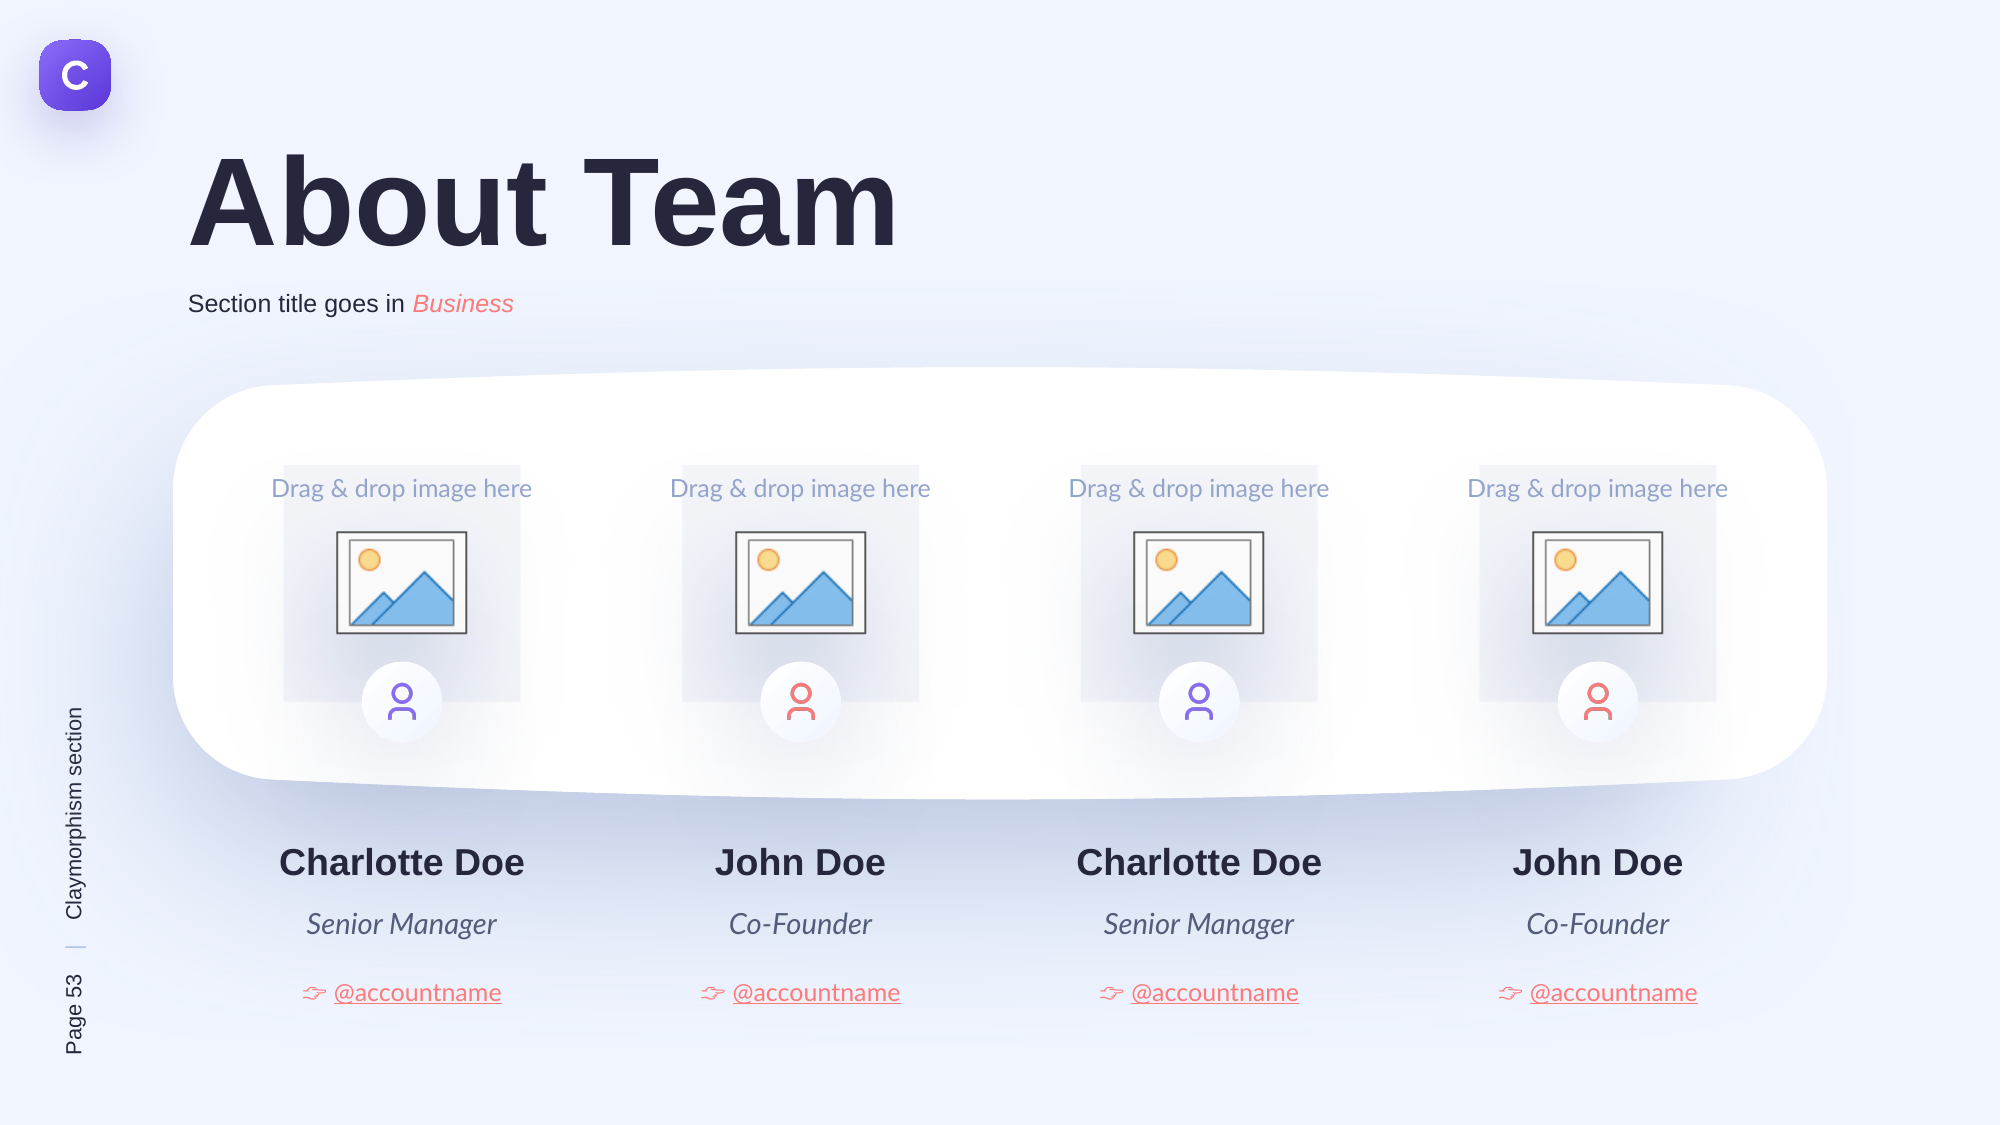

About Team
Section title goes in Business

Charlotte Doe
Senior Manager
John Doe
Co-Founder
Charlotte Doe
Senior Manager
John Doe
Co-Founder
👉 @accountname
👉 @accountname
👉 @accountname
👉 @accountname